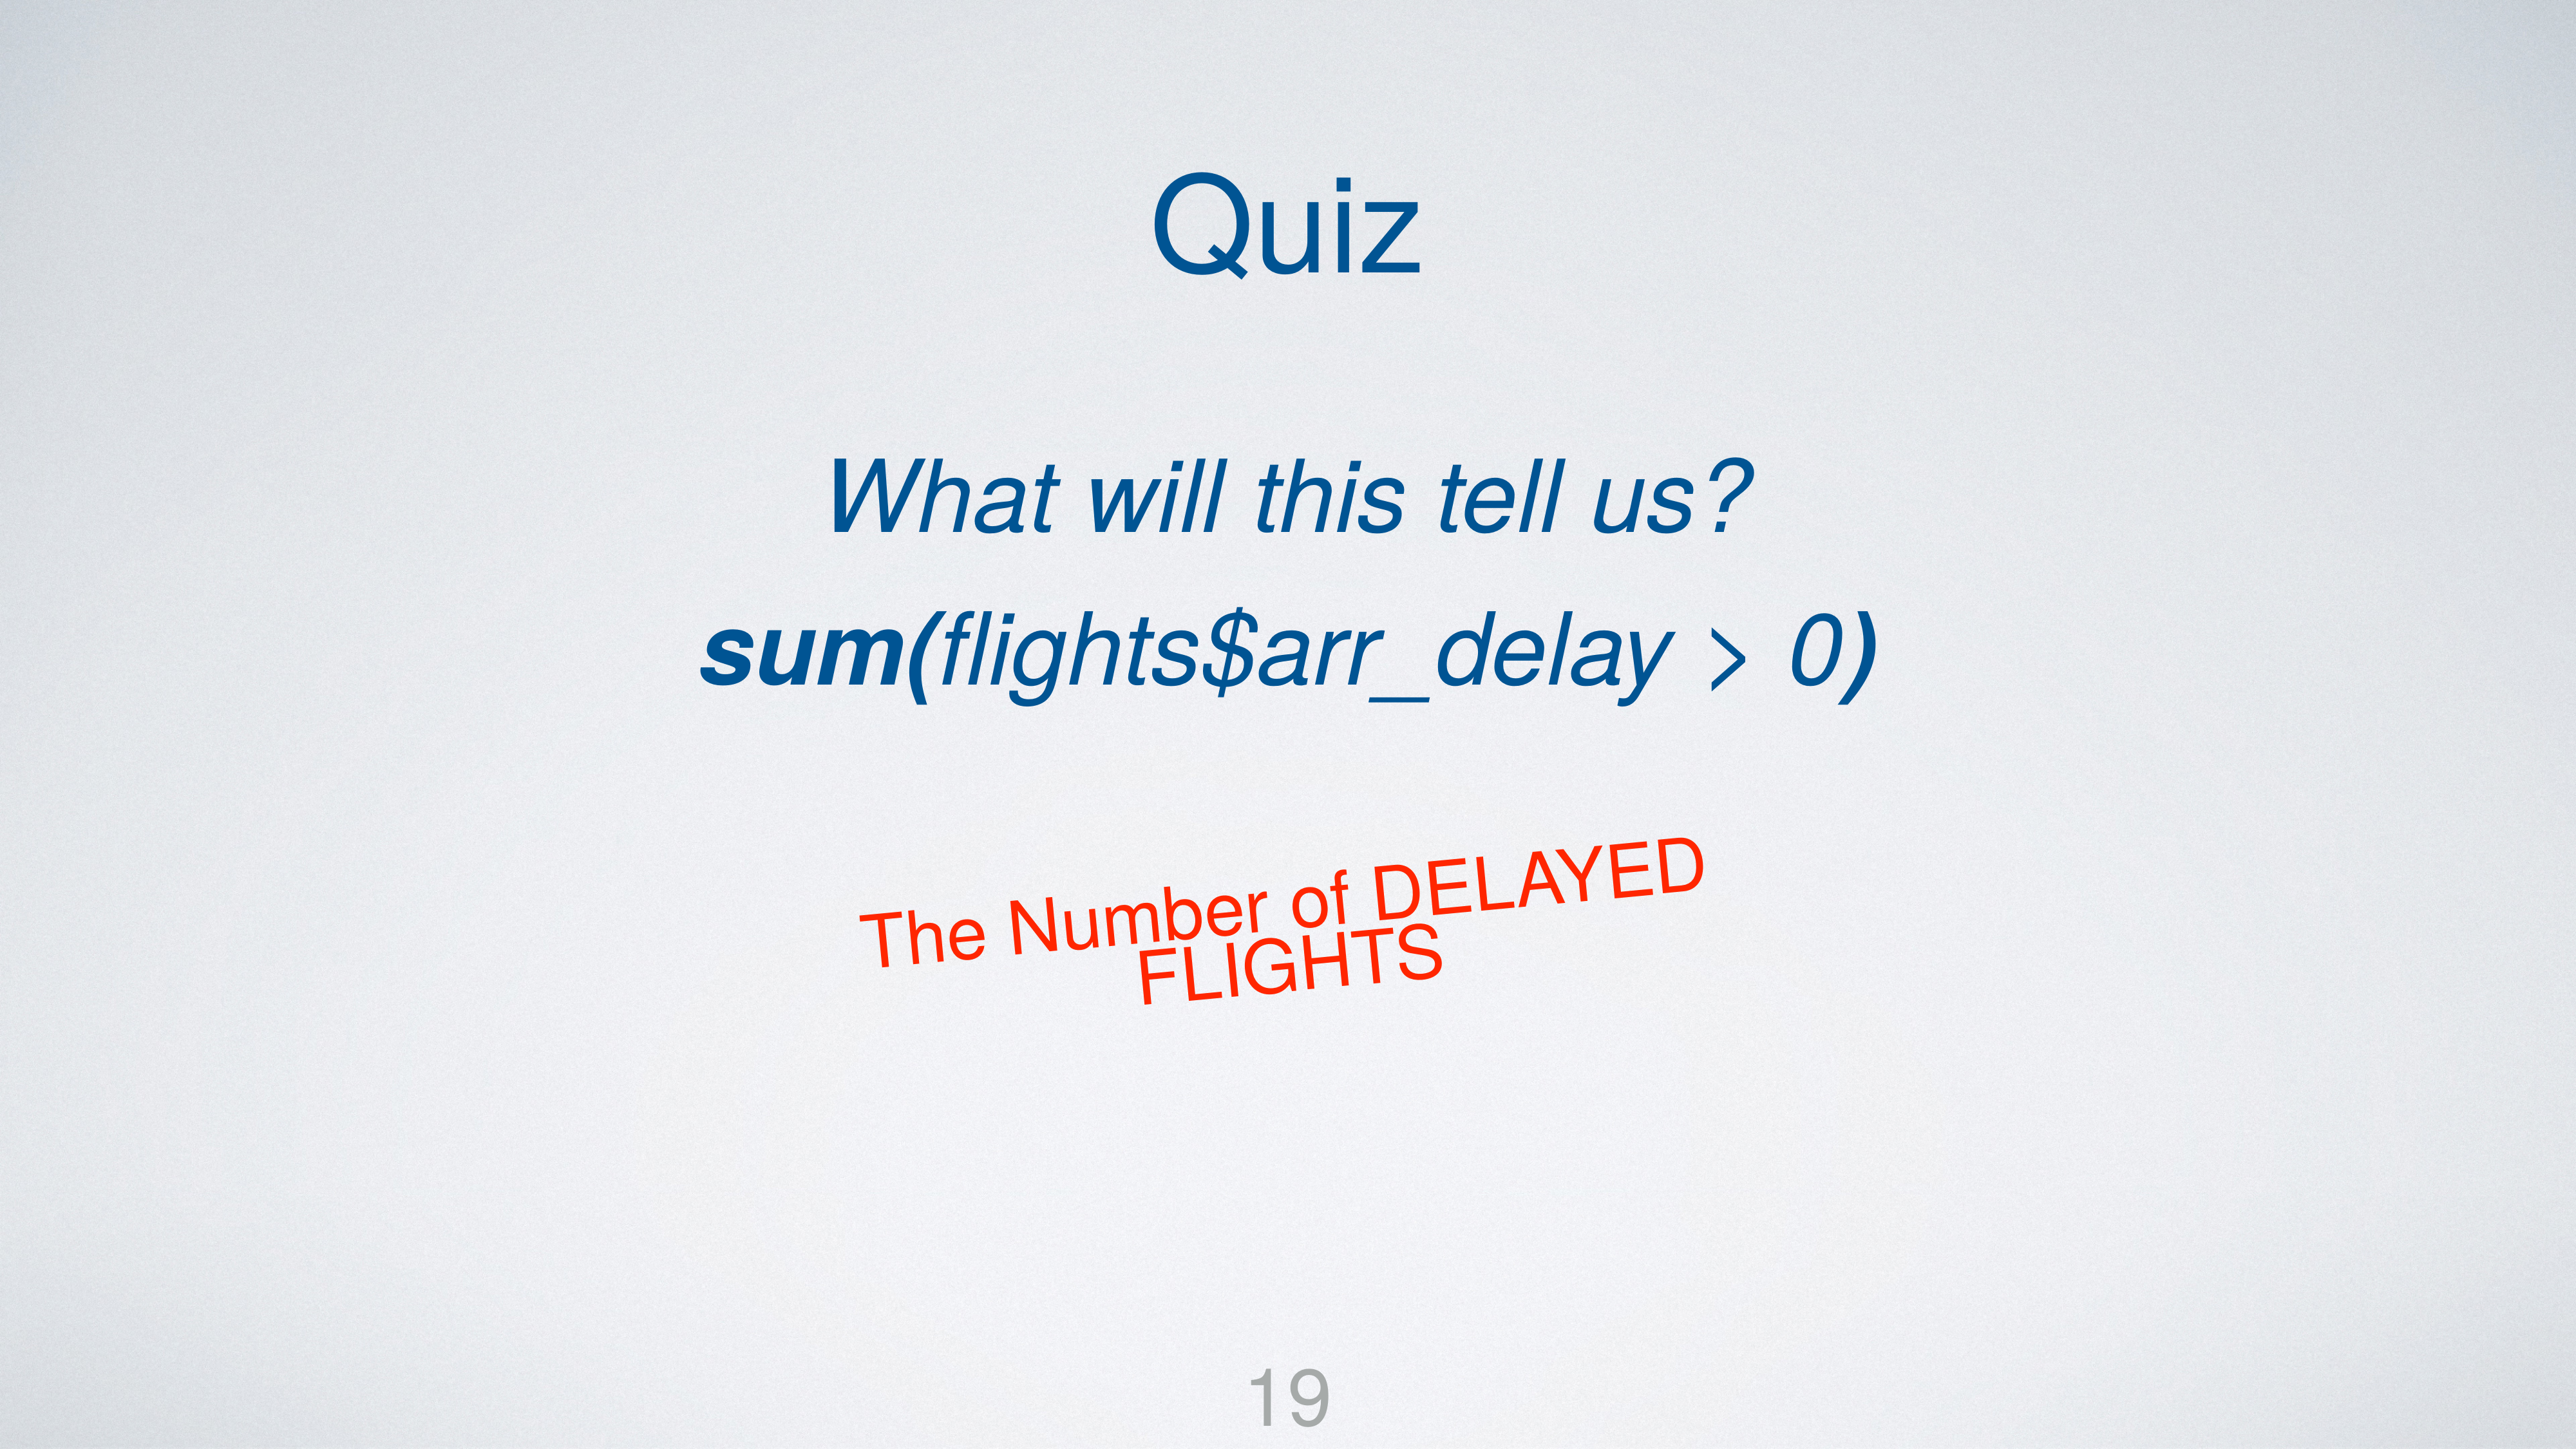

Quiz
What will this tell us?
sum(flights$arr_delay > 0)
The Number of DELAYED FLIGHTS
19